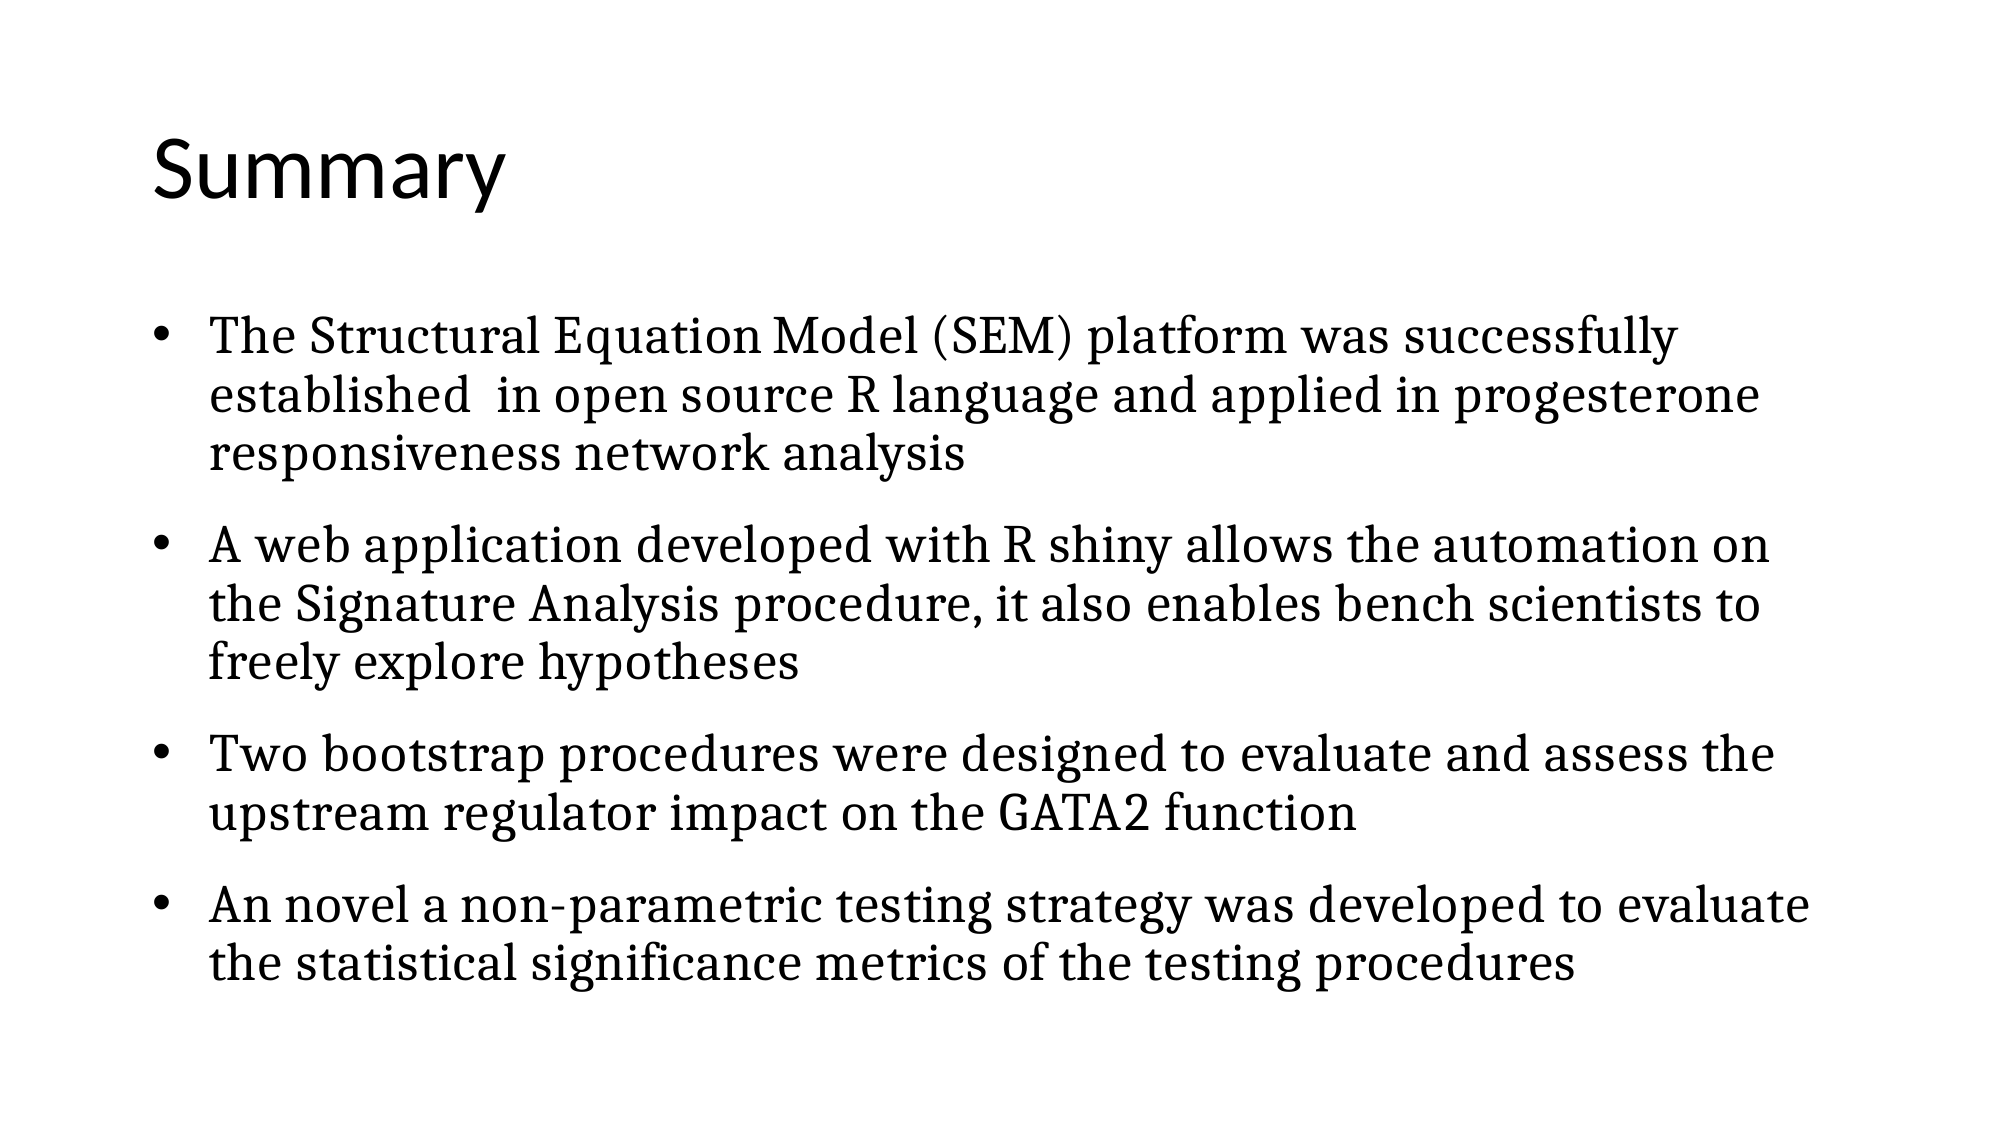

# Summary
The Structural Equation Model (SEM) platform was successfully established  in open source R language and applied in progesterone responsiveness network analysis
A web application developed with R shiny allows the automation on the Signature Analysis procedure, it also enables bench scientists to freely explore hypotheses
Two bootstrap procedures were designed to evaluate and assess the upstream regulator impact on the GATA2 function
An novel a non-parametric testing strategy was developed to evaluate the statistical significance metrics of the testing procedures
Extended the previous path analysis for establishing the important biological model for the transcriptional network
Successfully established the processes using lavaan R package and produced the same results as from M-Plus
Implemented a non-parametric testing strategy to evaluate the statistical significance metrics of the testing procedures
Demonstrated that the potential power and usability of the newly established SEM model in revealing the causal-responsive network